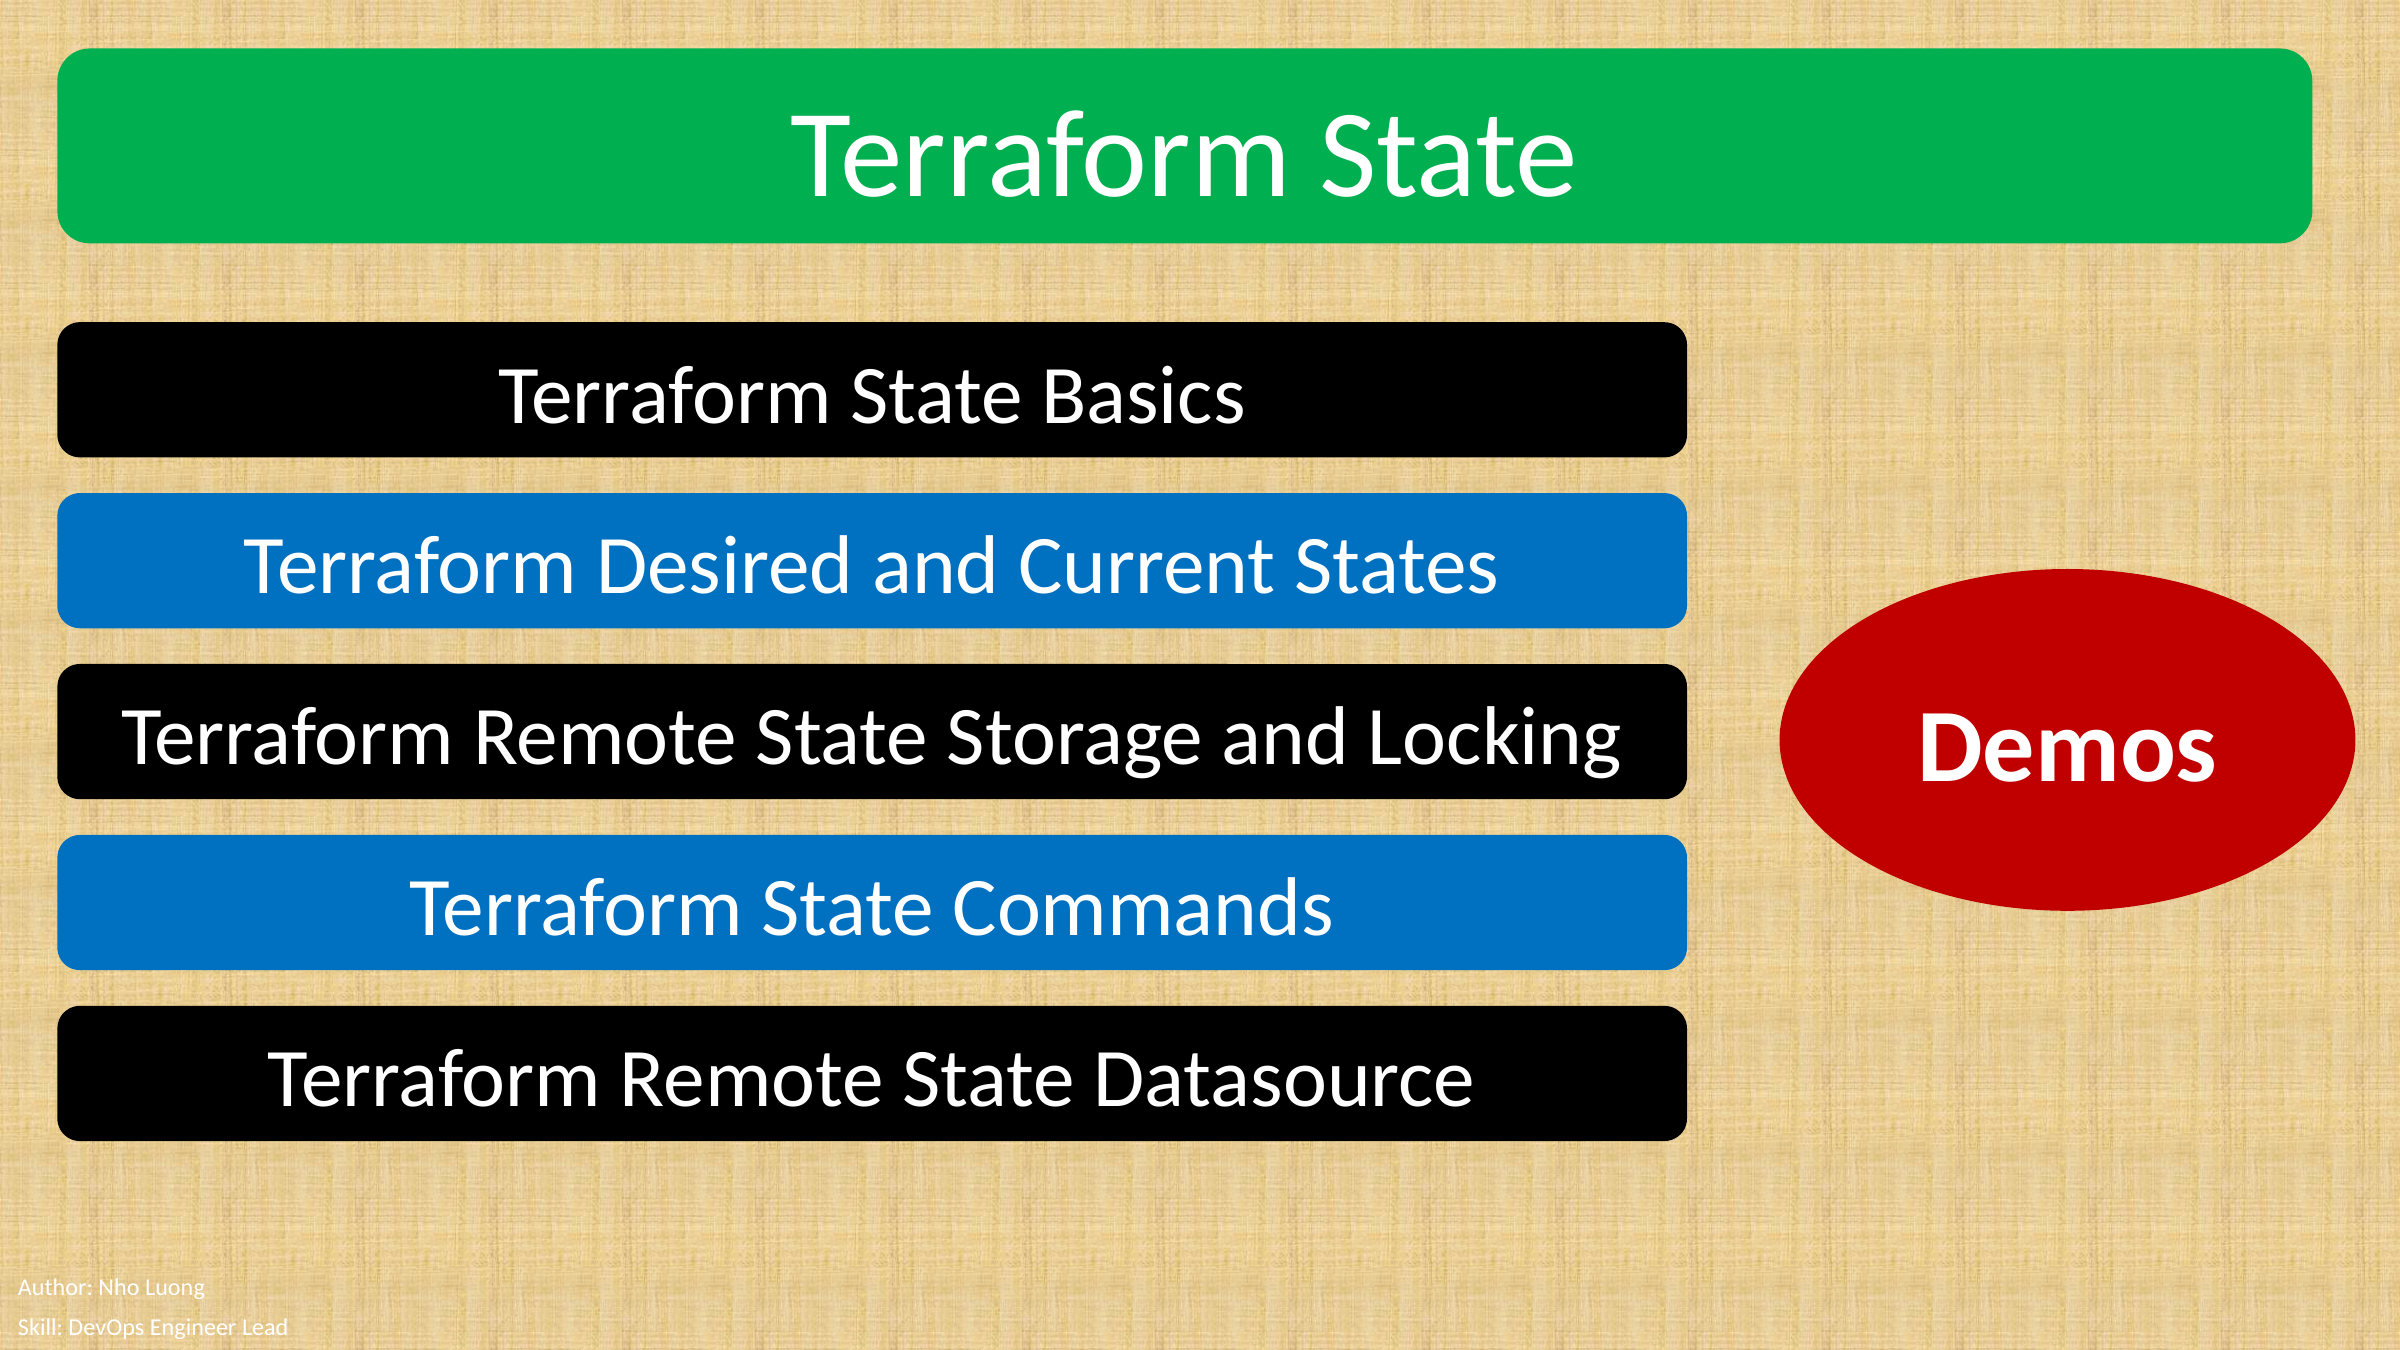

Terraform State
Terraform State Basics
Terraform Desired and Current States
Demos
Terraform Remote State Storage and Locking
Terraform State Commands
Terraform Remote State Datasource
Author: Nho Luong
Skill: DevOps Engineer Lead